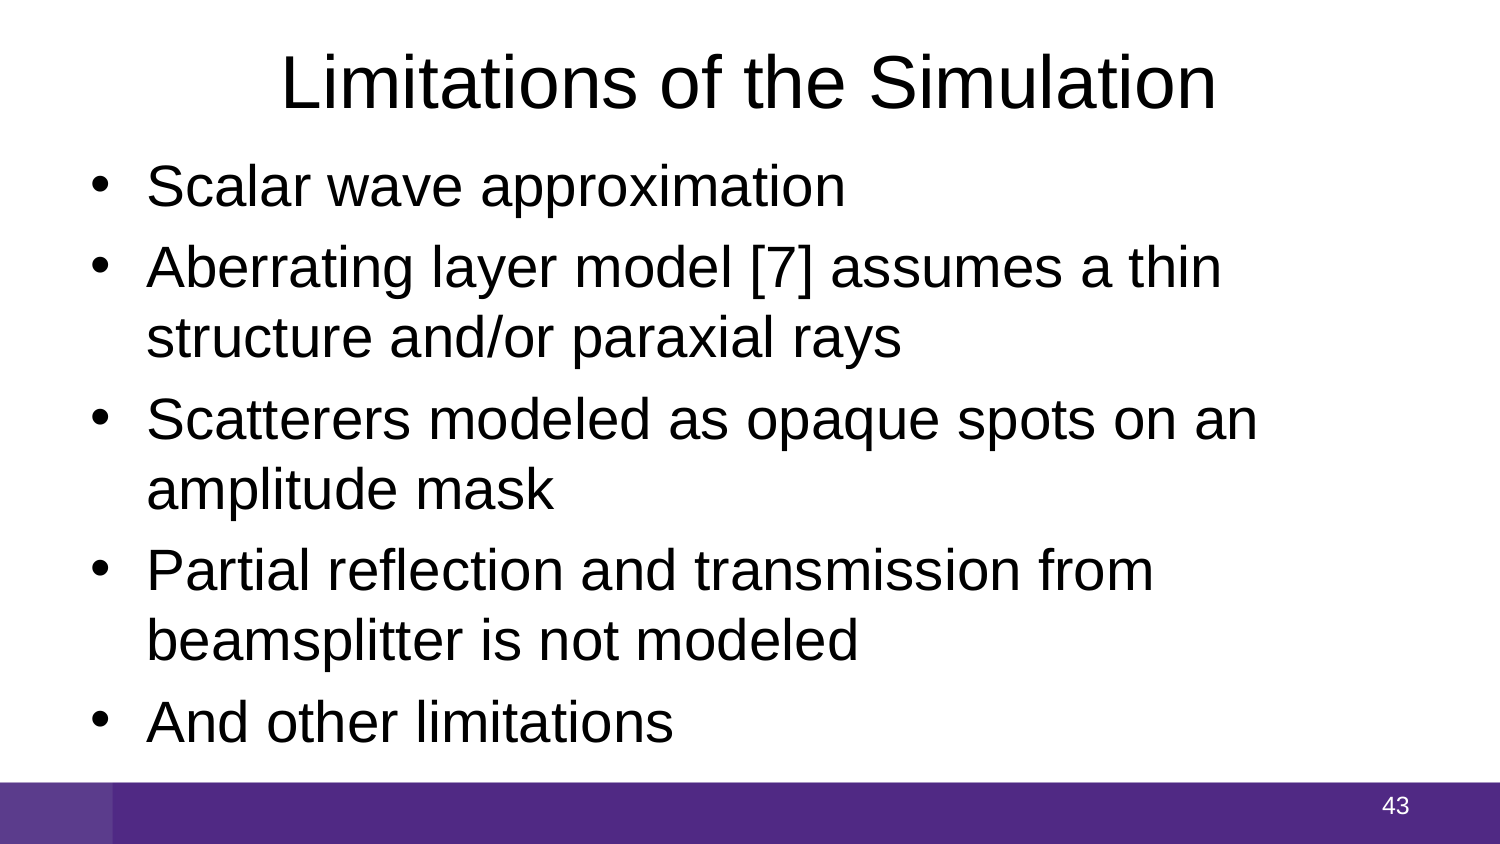

# Limitations of the Simulation
Scalar wave approximation
Aberrating layer model [7] assumes a thin structure and/or paraxial rays
Scatterers modeled as opaque spots on an amplitude mask
Partial reflection and transmission from beamsplitter is not modeled
And other limitations
43